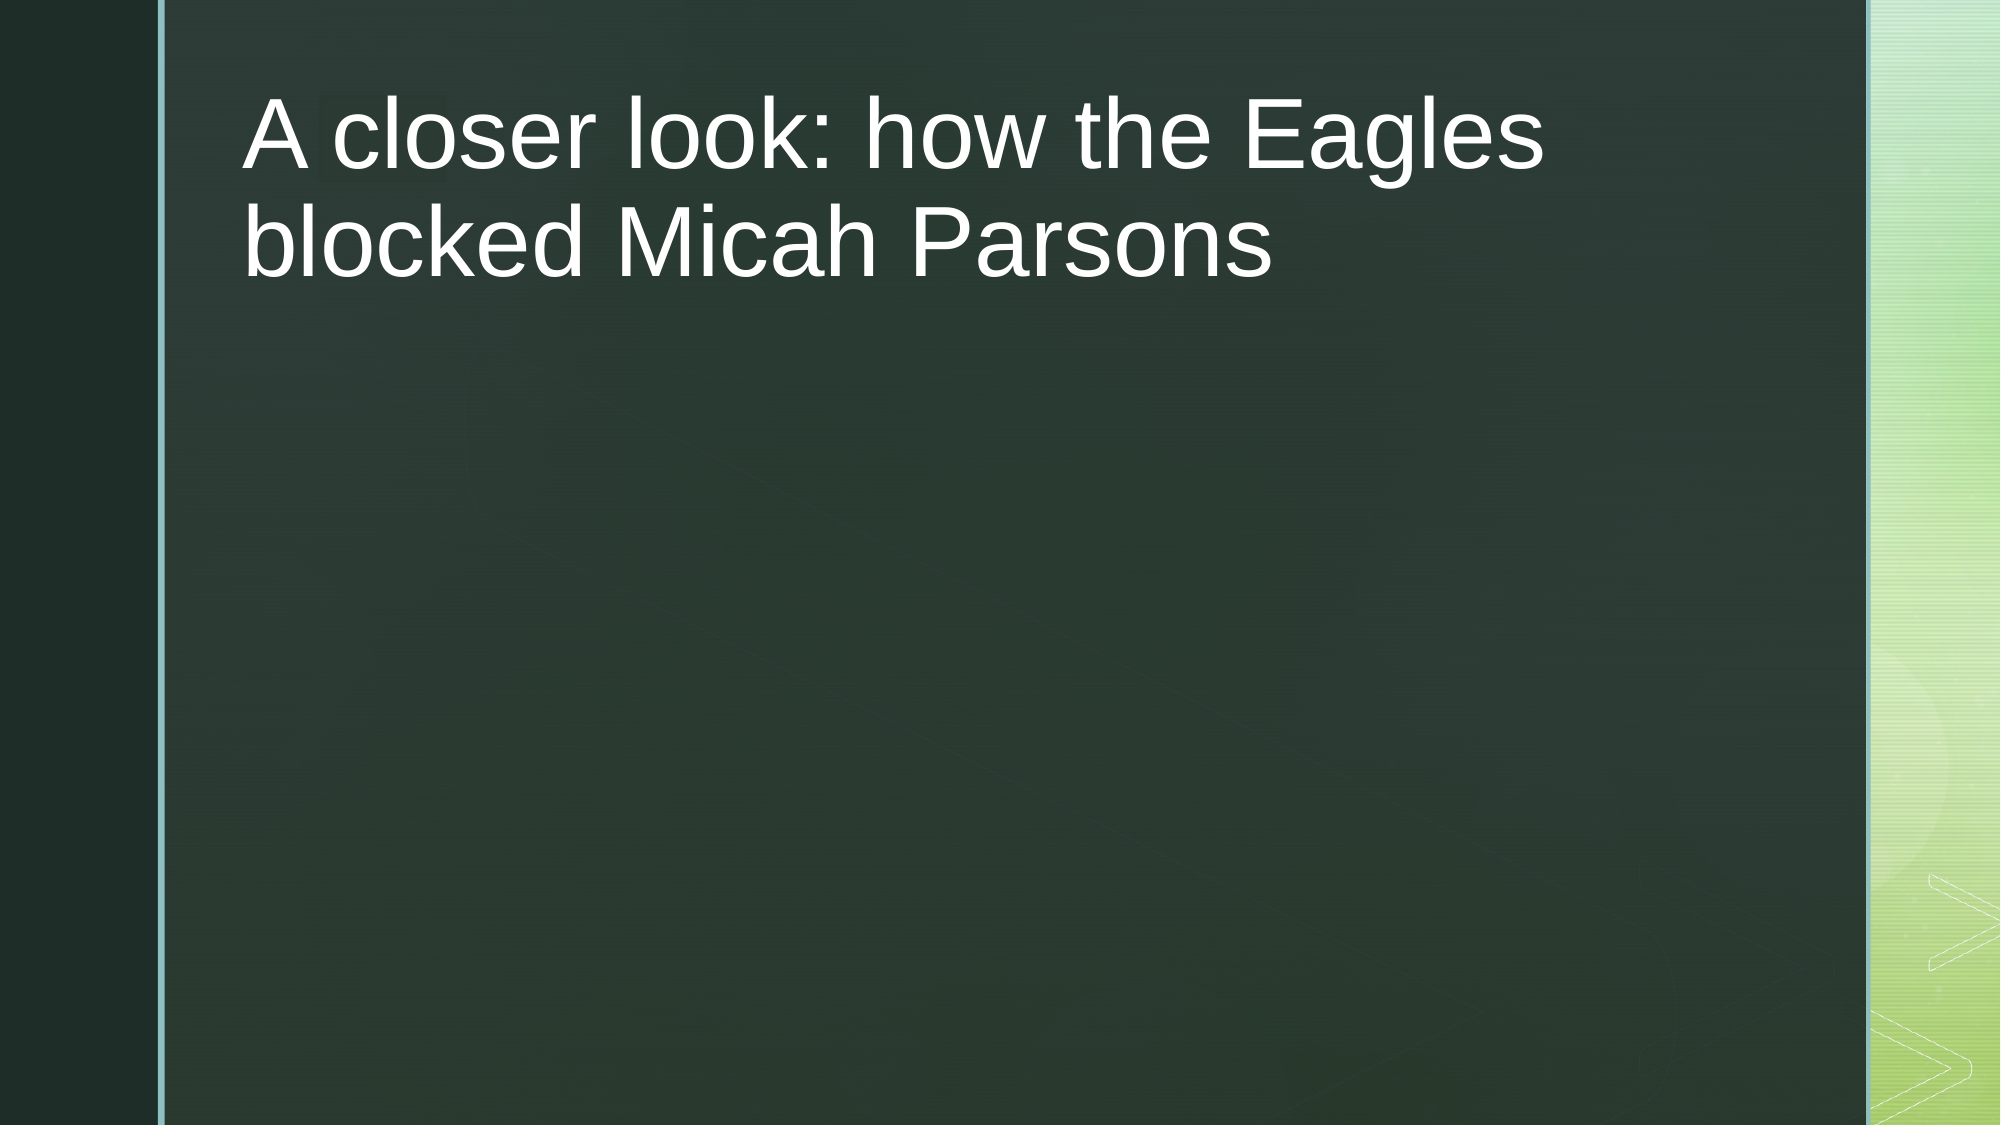

# A closer look: how the Eagles blocked Micah Parsons